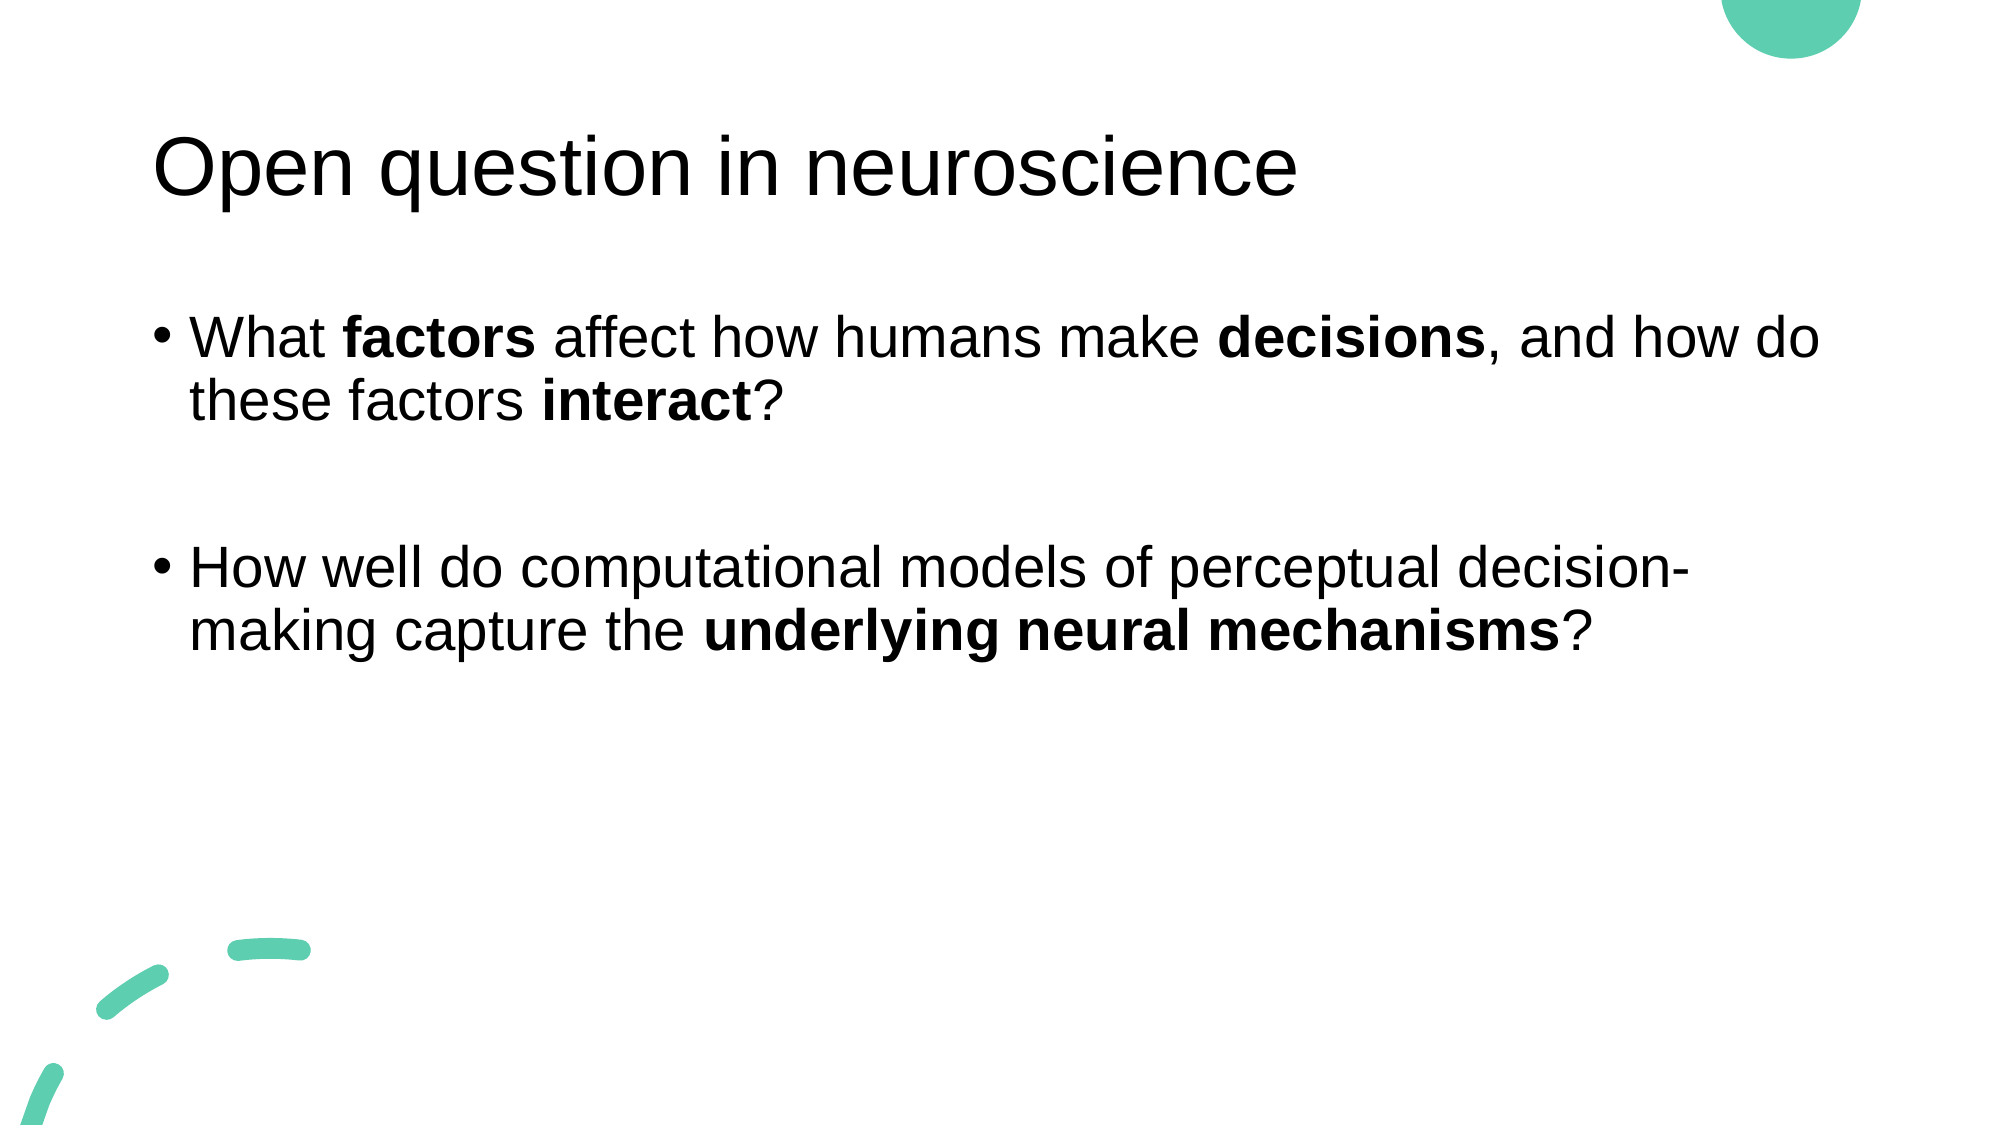

# Open question in neuroscience
What factors affect how humans make decisions, and how do these factors interact?

How well do computational models of perceptual decision-making capture the underlying neural mechanisms?